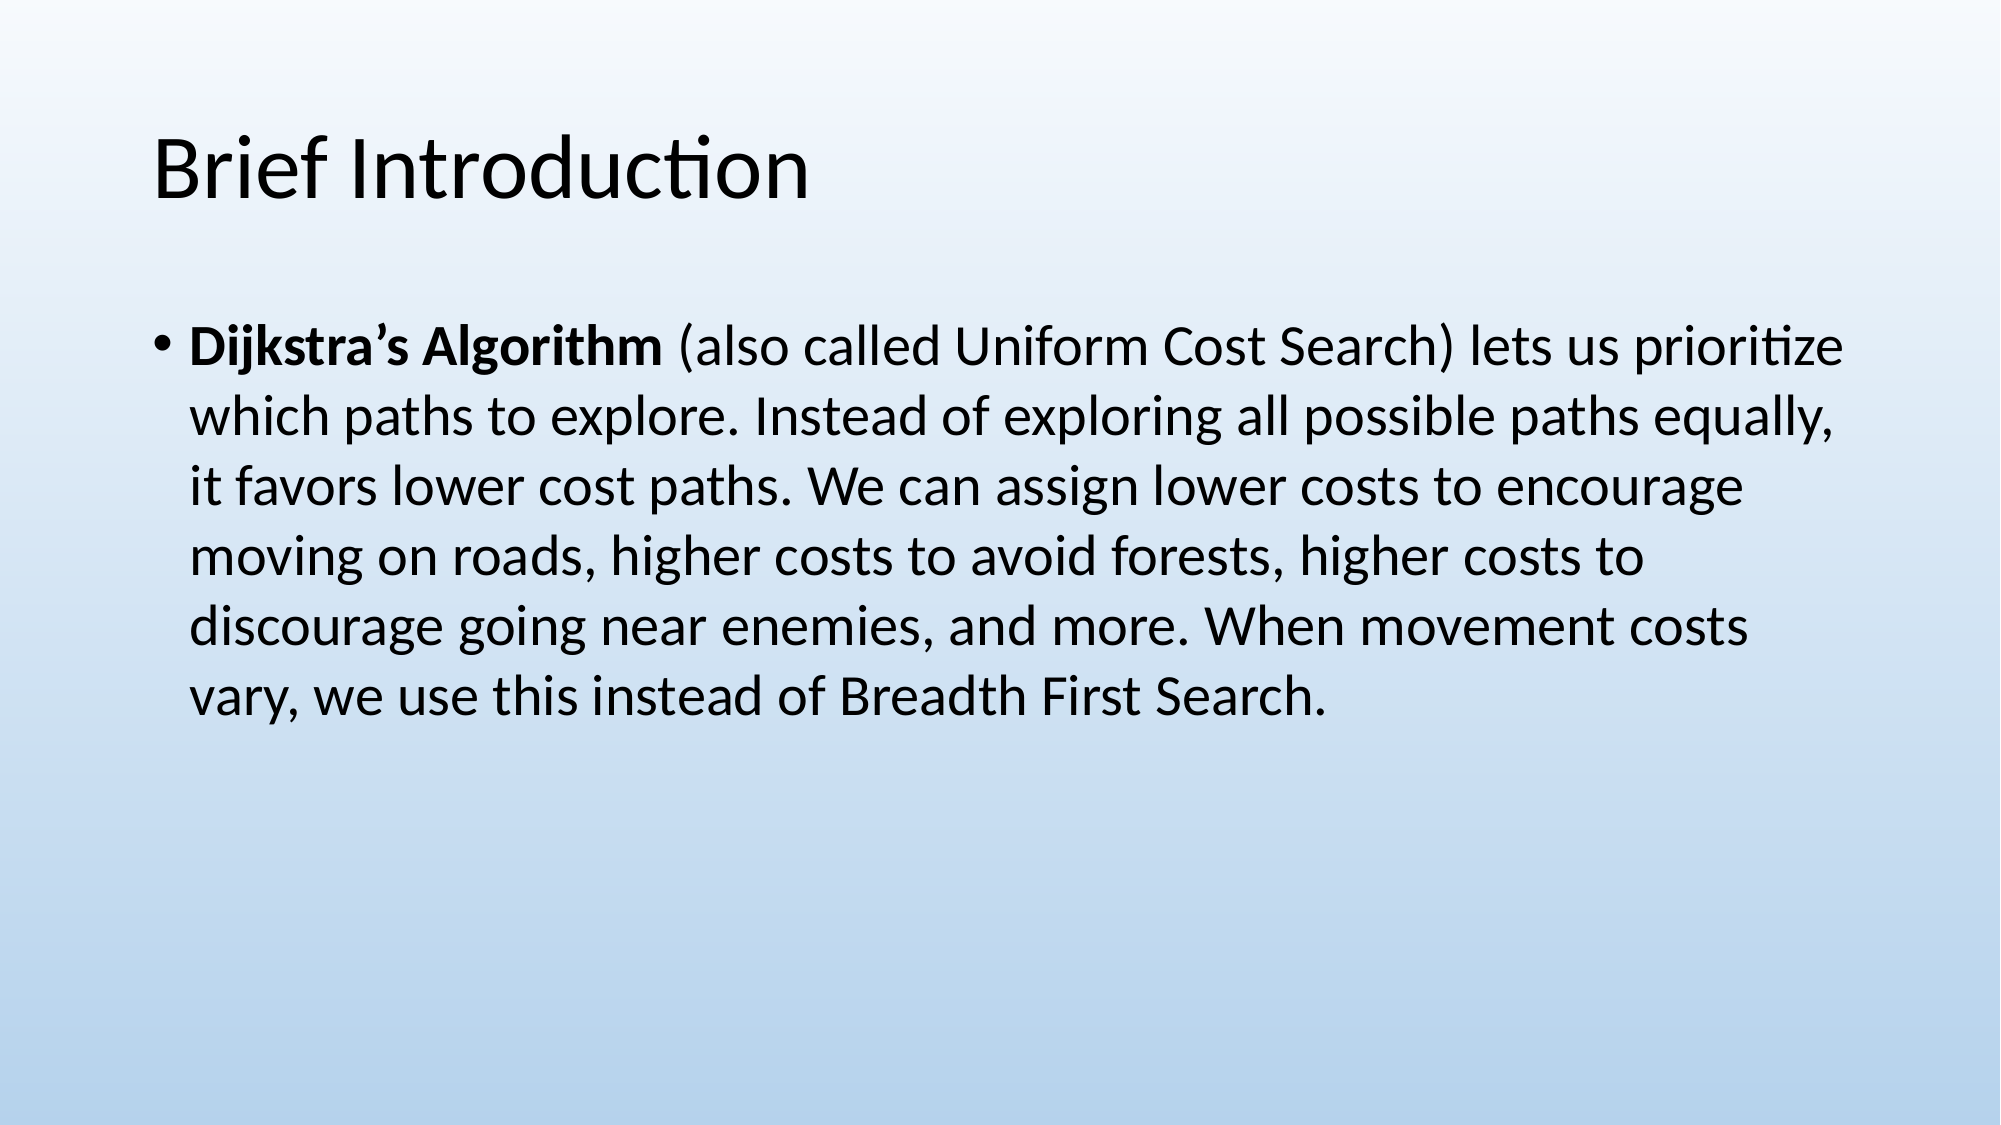

# Brief Introduction
Dijkstra’s Algorithm (also called Uniform Cost Search) lets us prioritize which paths to explore. Instead of exploring all possible paths equally, it favors lower cost paths. We can assign lower costs to encourage moving on roads, higher costs to avoid forests, higher costs to discourage going near enemies, and more. When movement costs vary, we use this instead of Breadth First Search.